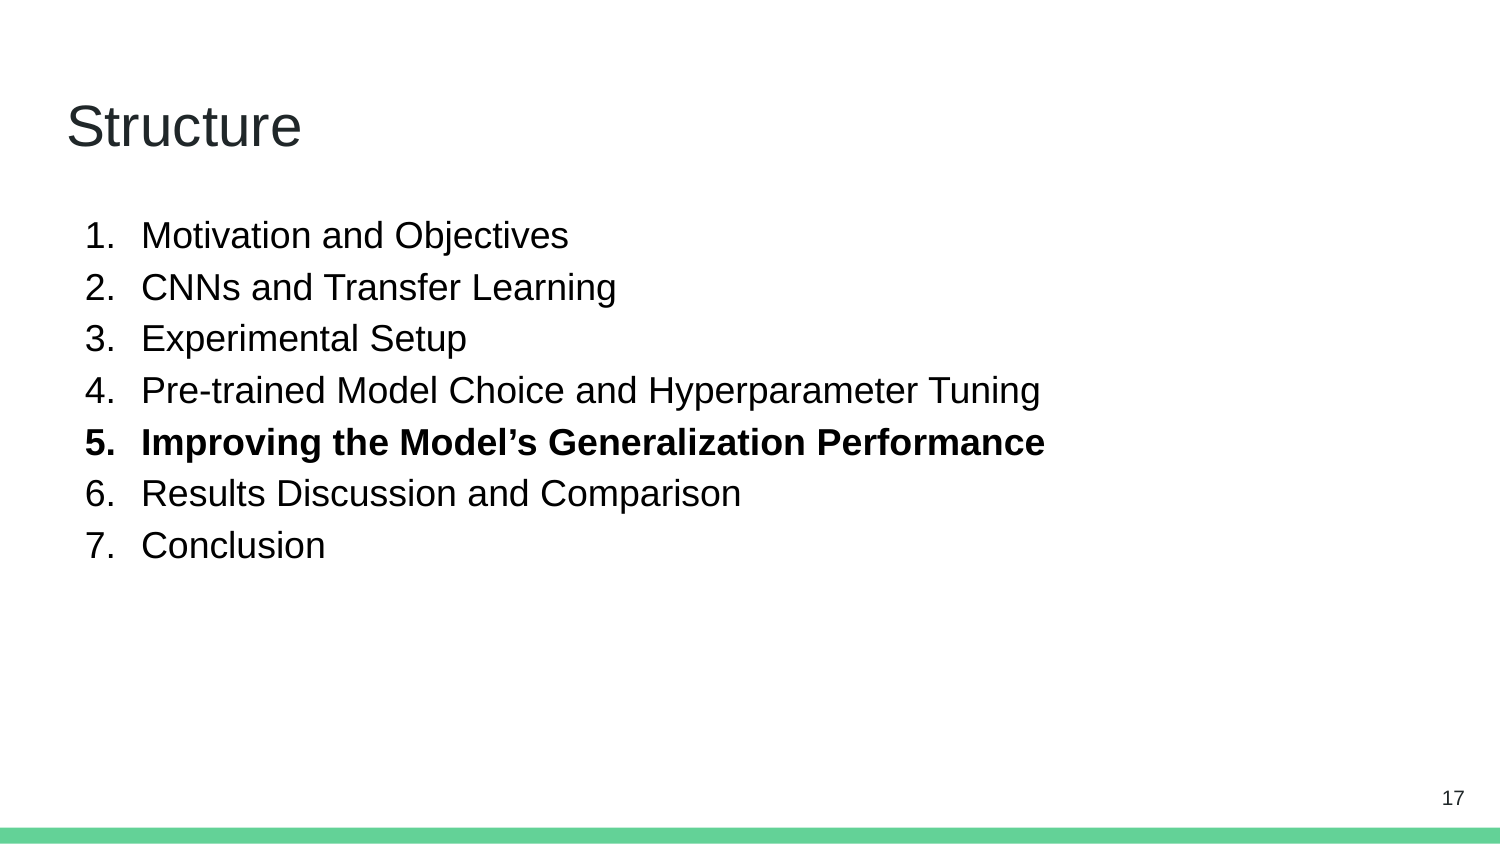

# Structure
Motivation and Objectives
CNNs and Transfer Learning
Experimental Setup
Pre-trained Model Choice and Hyperparameter Tuning
Improving the Model’s Generalization Performance
Results Discussion and Comparison
Conclusion

17